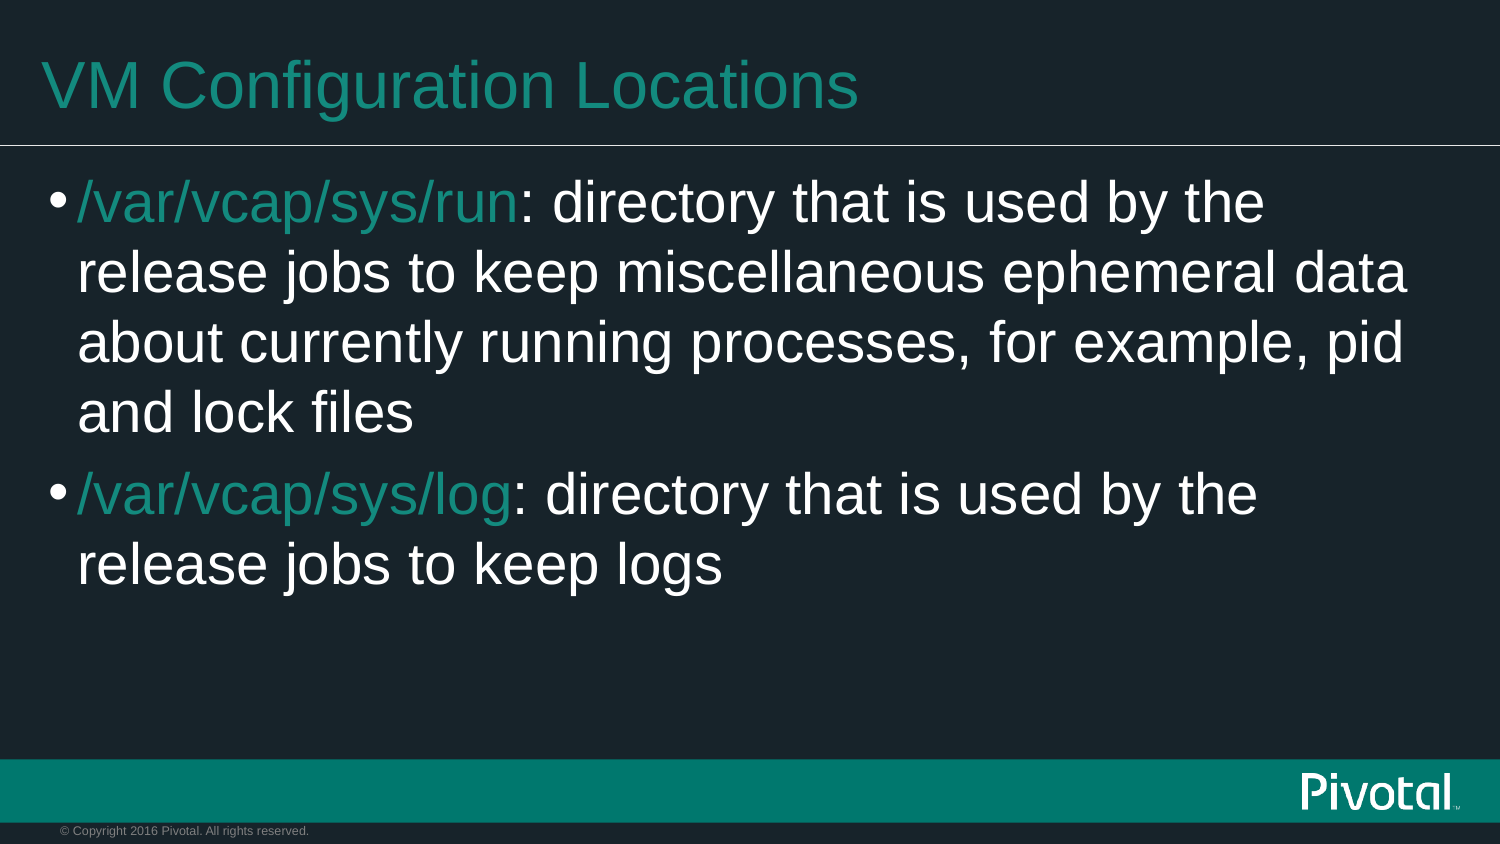

# VM Configuration Locations
/var/vcap/sys/run: directory that is used by the release jobs to keep miscellaneous ephemeral data about currently running processes, for example, pid and lock files
/var/vcap/sys/log: directory that is used by the release jobs to keep logs